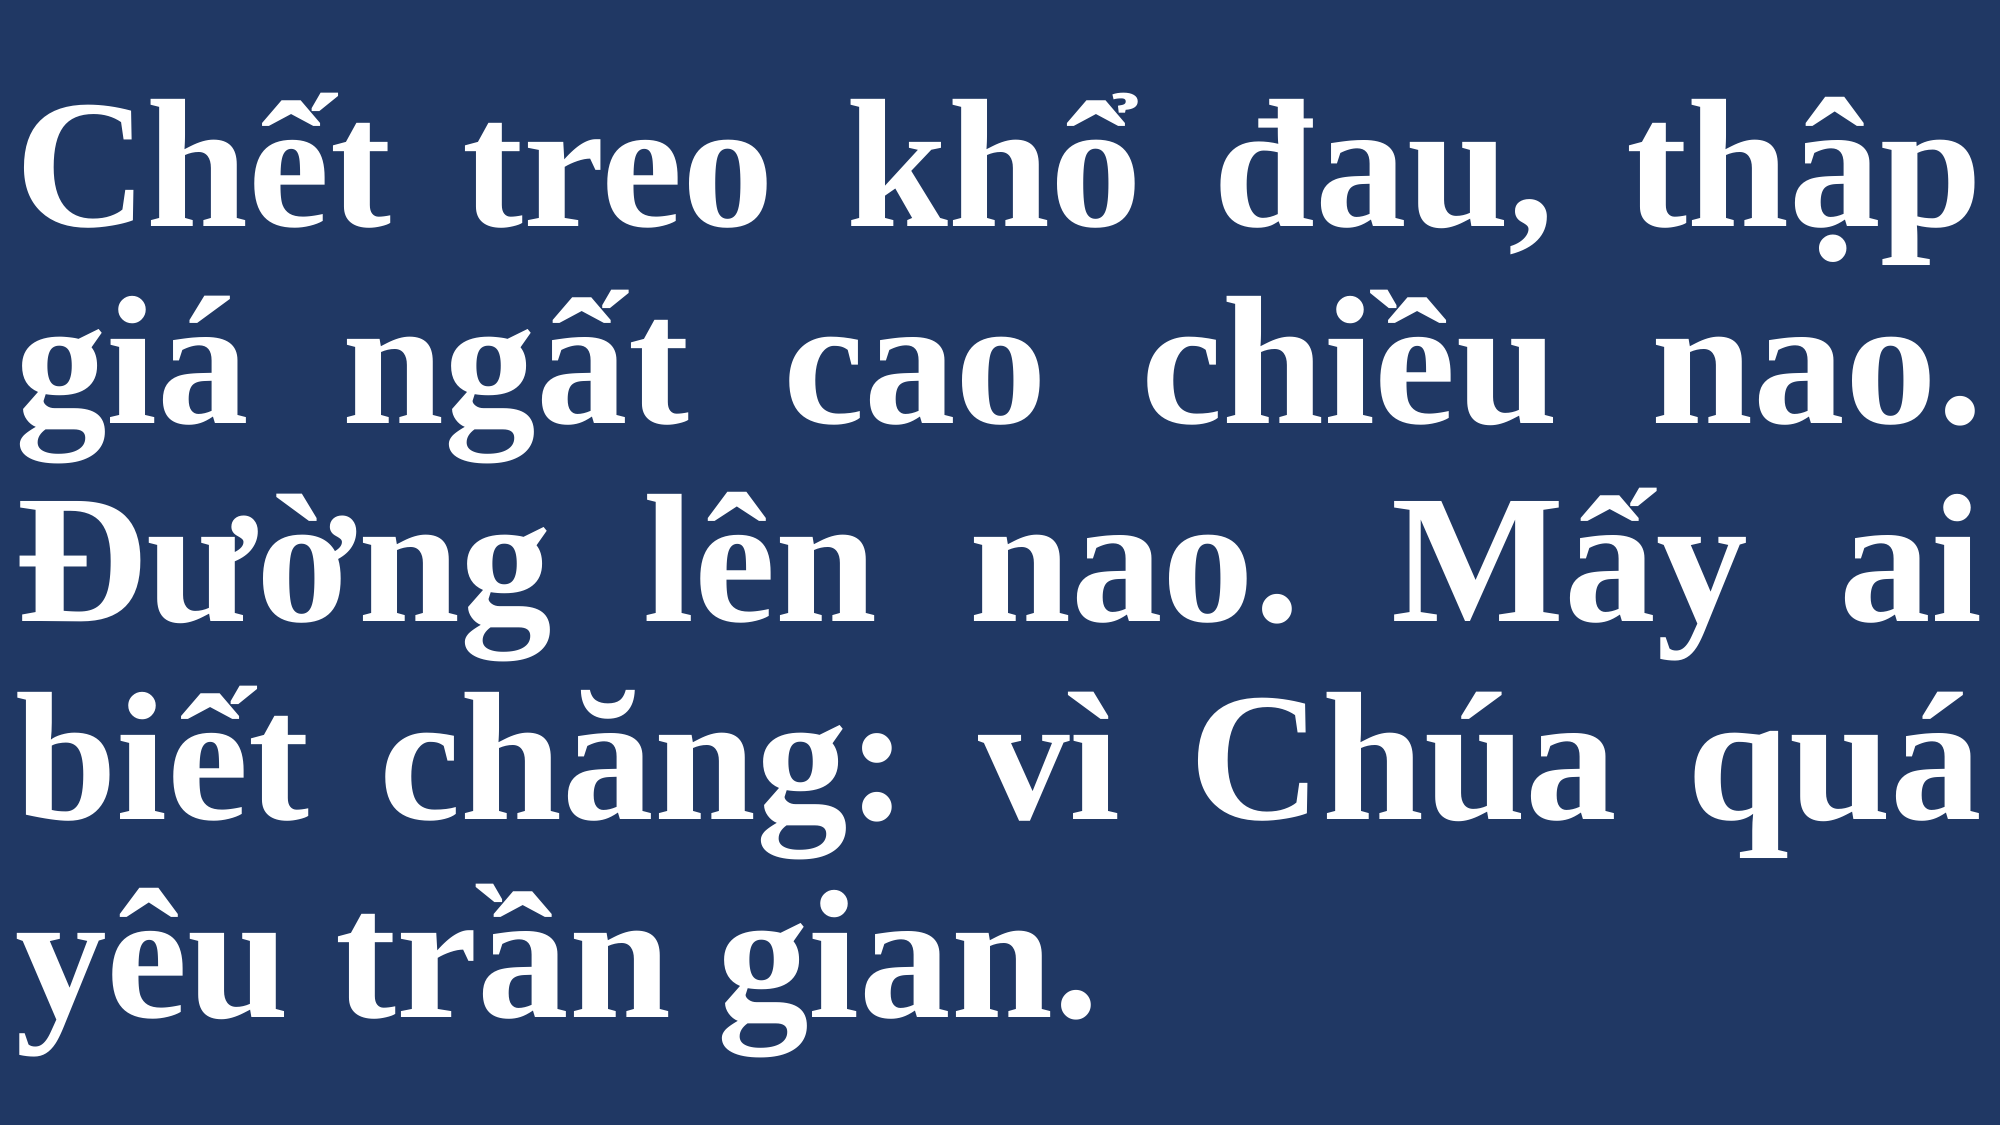

# Chết treo khổ đau, thập giá ngất cao chiều nao. Đường lên nao. Mấy ai biết chăng: vì Chúa quá yêu trần gian.